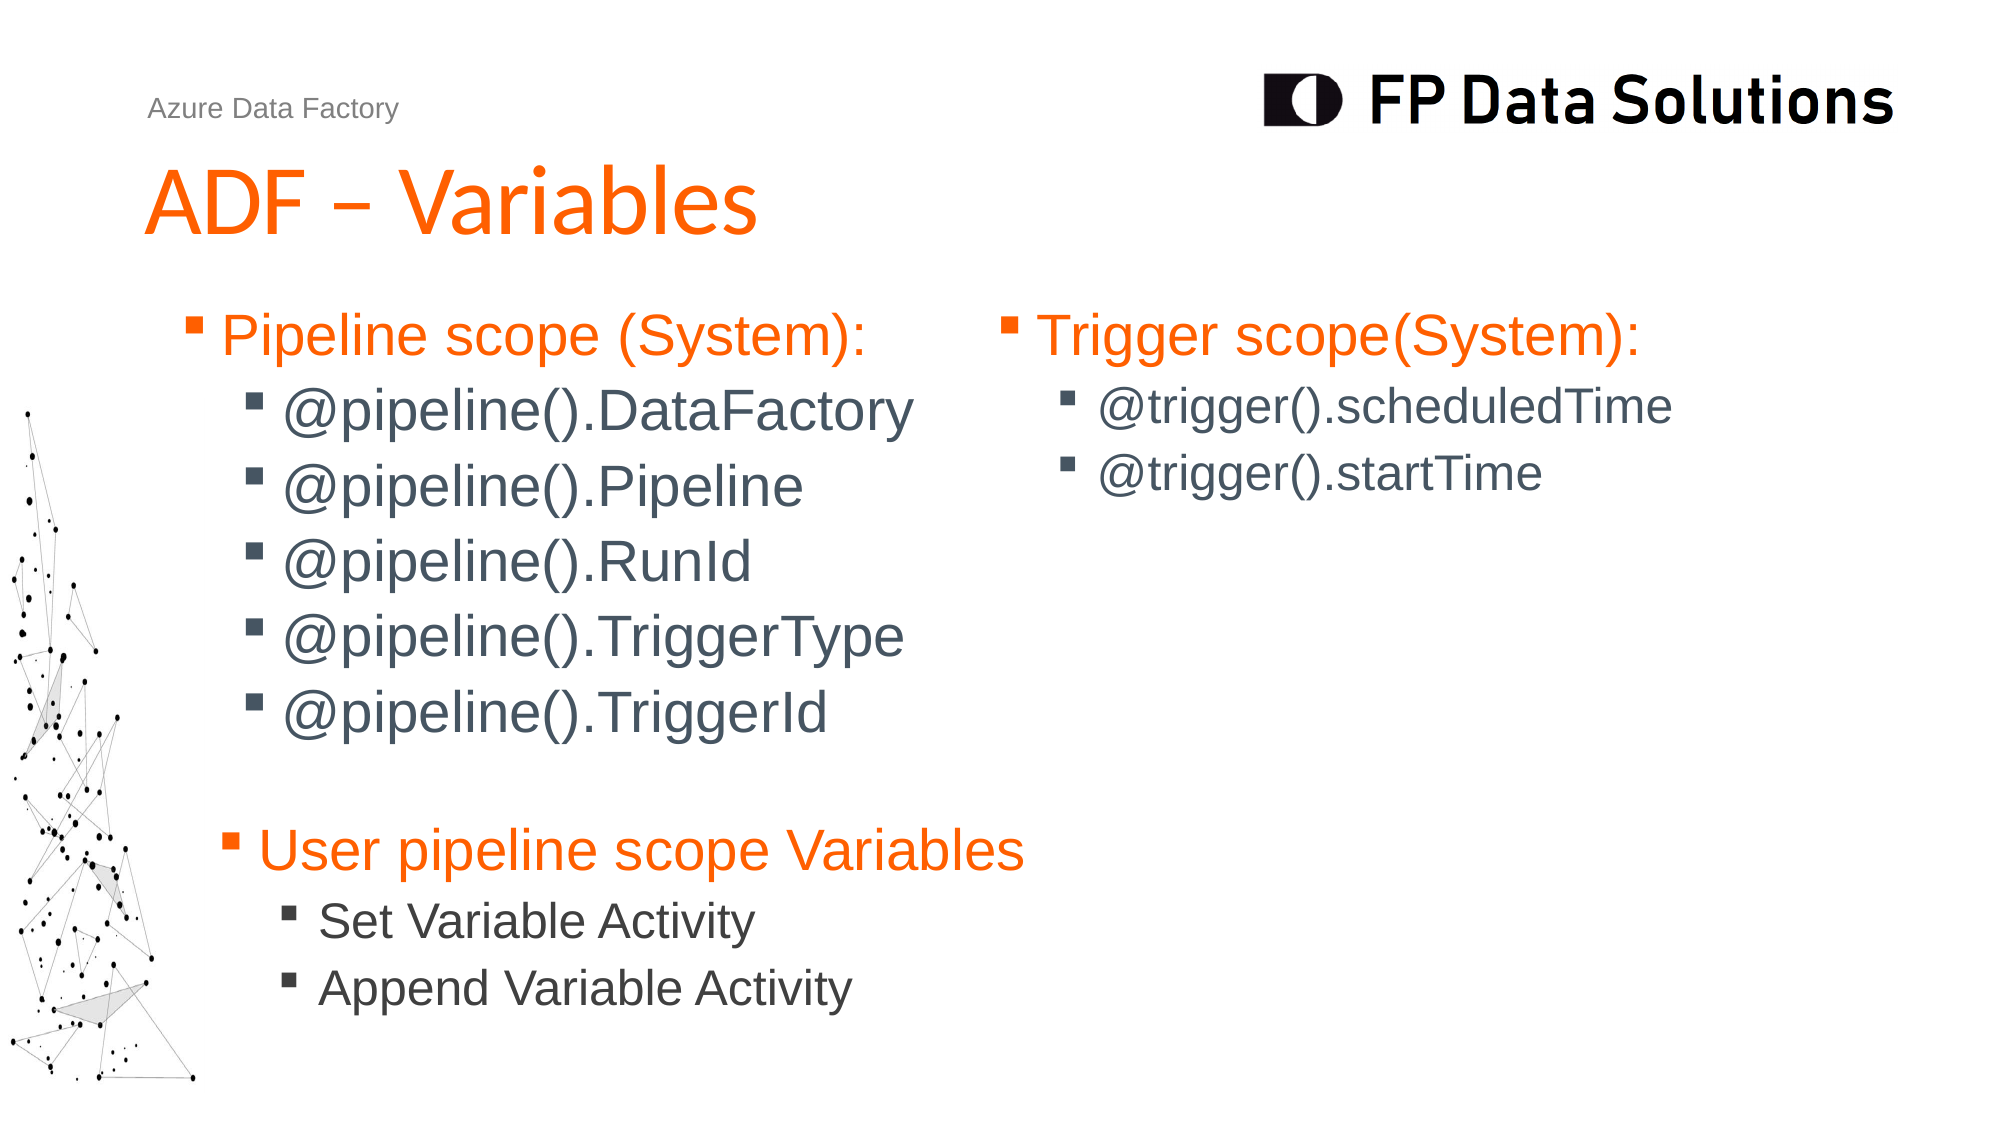

ADF – Variables
Pipeline scope (System):
@pipeline().DataFactory
@pipeline().Pipeline
@pipeline().RunId
@pipeline().TriggerType
@pipeline().TriggerId
Trigger scope(System):
@trigger().scheduledTime
@trigger().startTime
User pipeline scope Variables
Set Variable Activity
Append Variable Activity